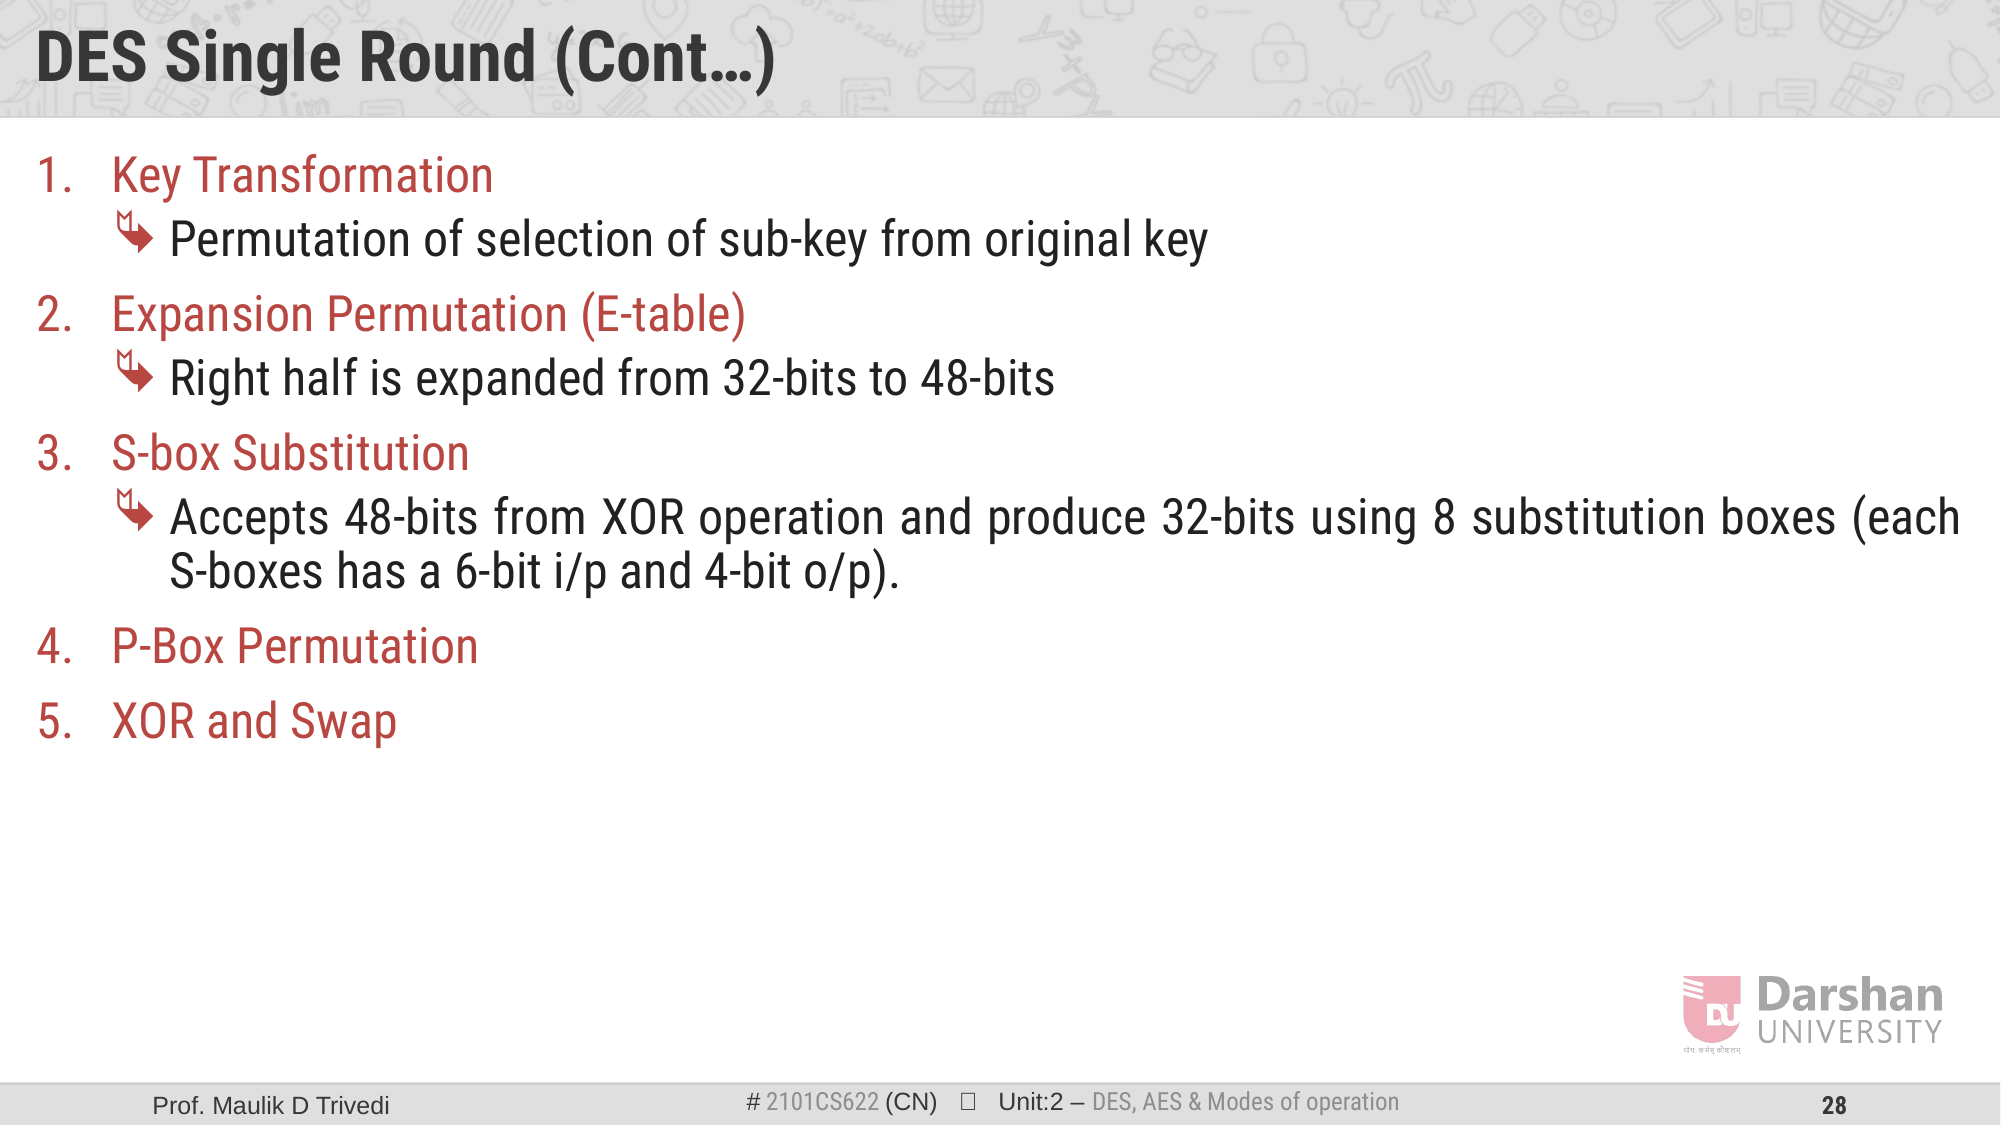

# DES Single Round (Cont…)
Key Transformation
Permutation of selection of sub-key from original key
Expansion Permutation (E-table)
Right half is expanded from 32-bits to 48-bits
S-box Substitution
Accepts 48-bits from XOR operation and produce 32-bits using 8 substitution boxes (each S-boxes has a 6-bit i/p and 4-bit o/p).
P-Box Permutation
XOR and Swap